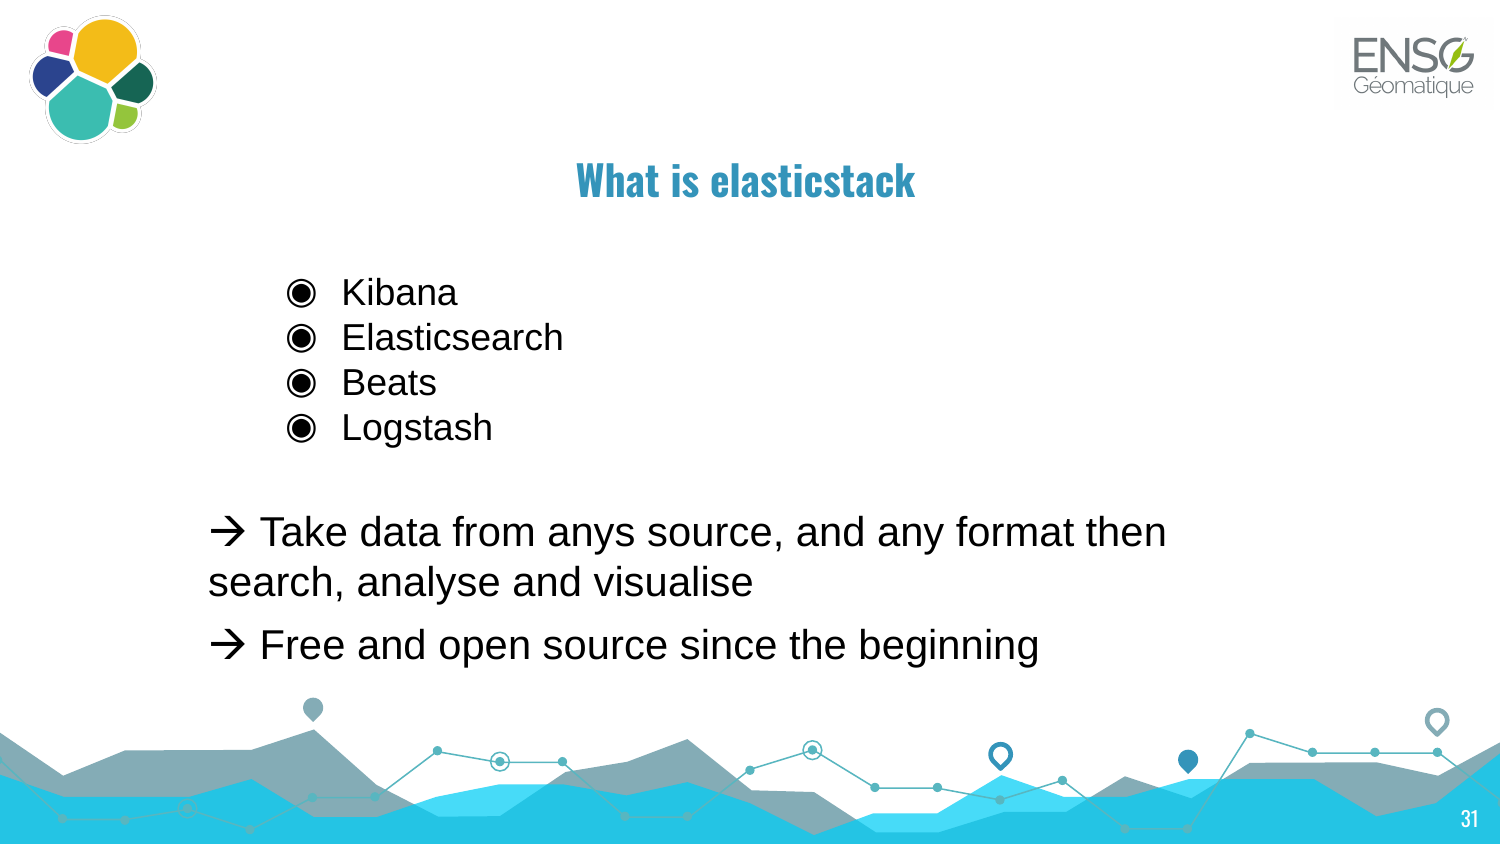

# What is elasticstack
Kibana
Elasticsearch
Beats
Logstash

🡪 Take data from anys source, and any format then search, analyse and visualise
🡪 Free and open source since the beginning

31